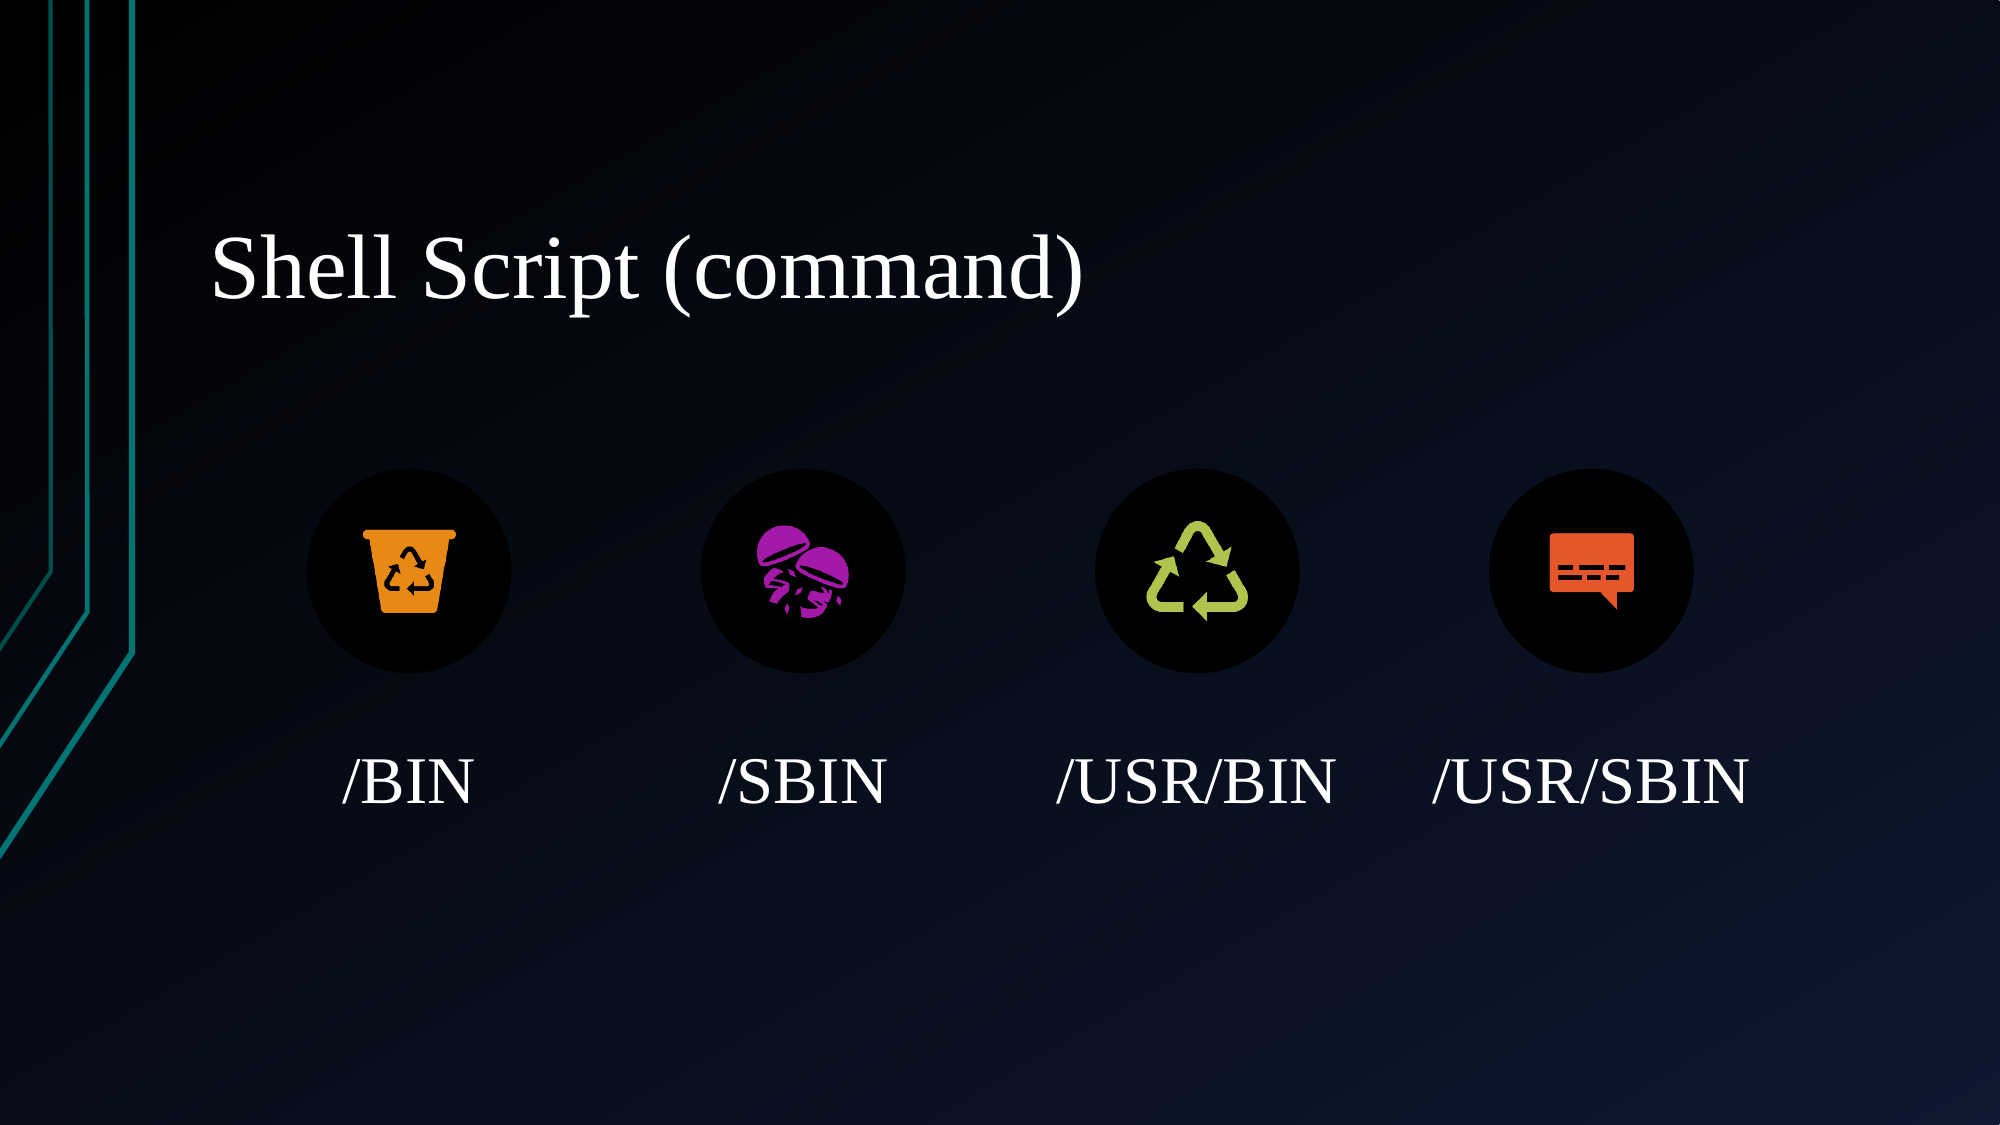

# Shell Script (command)
/bin
/sbin
/usr/bin
/usr/sbin